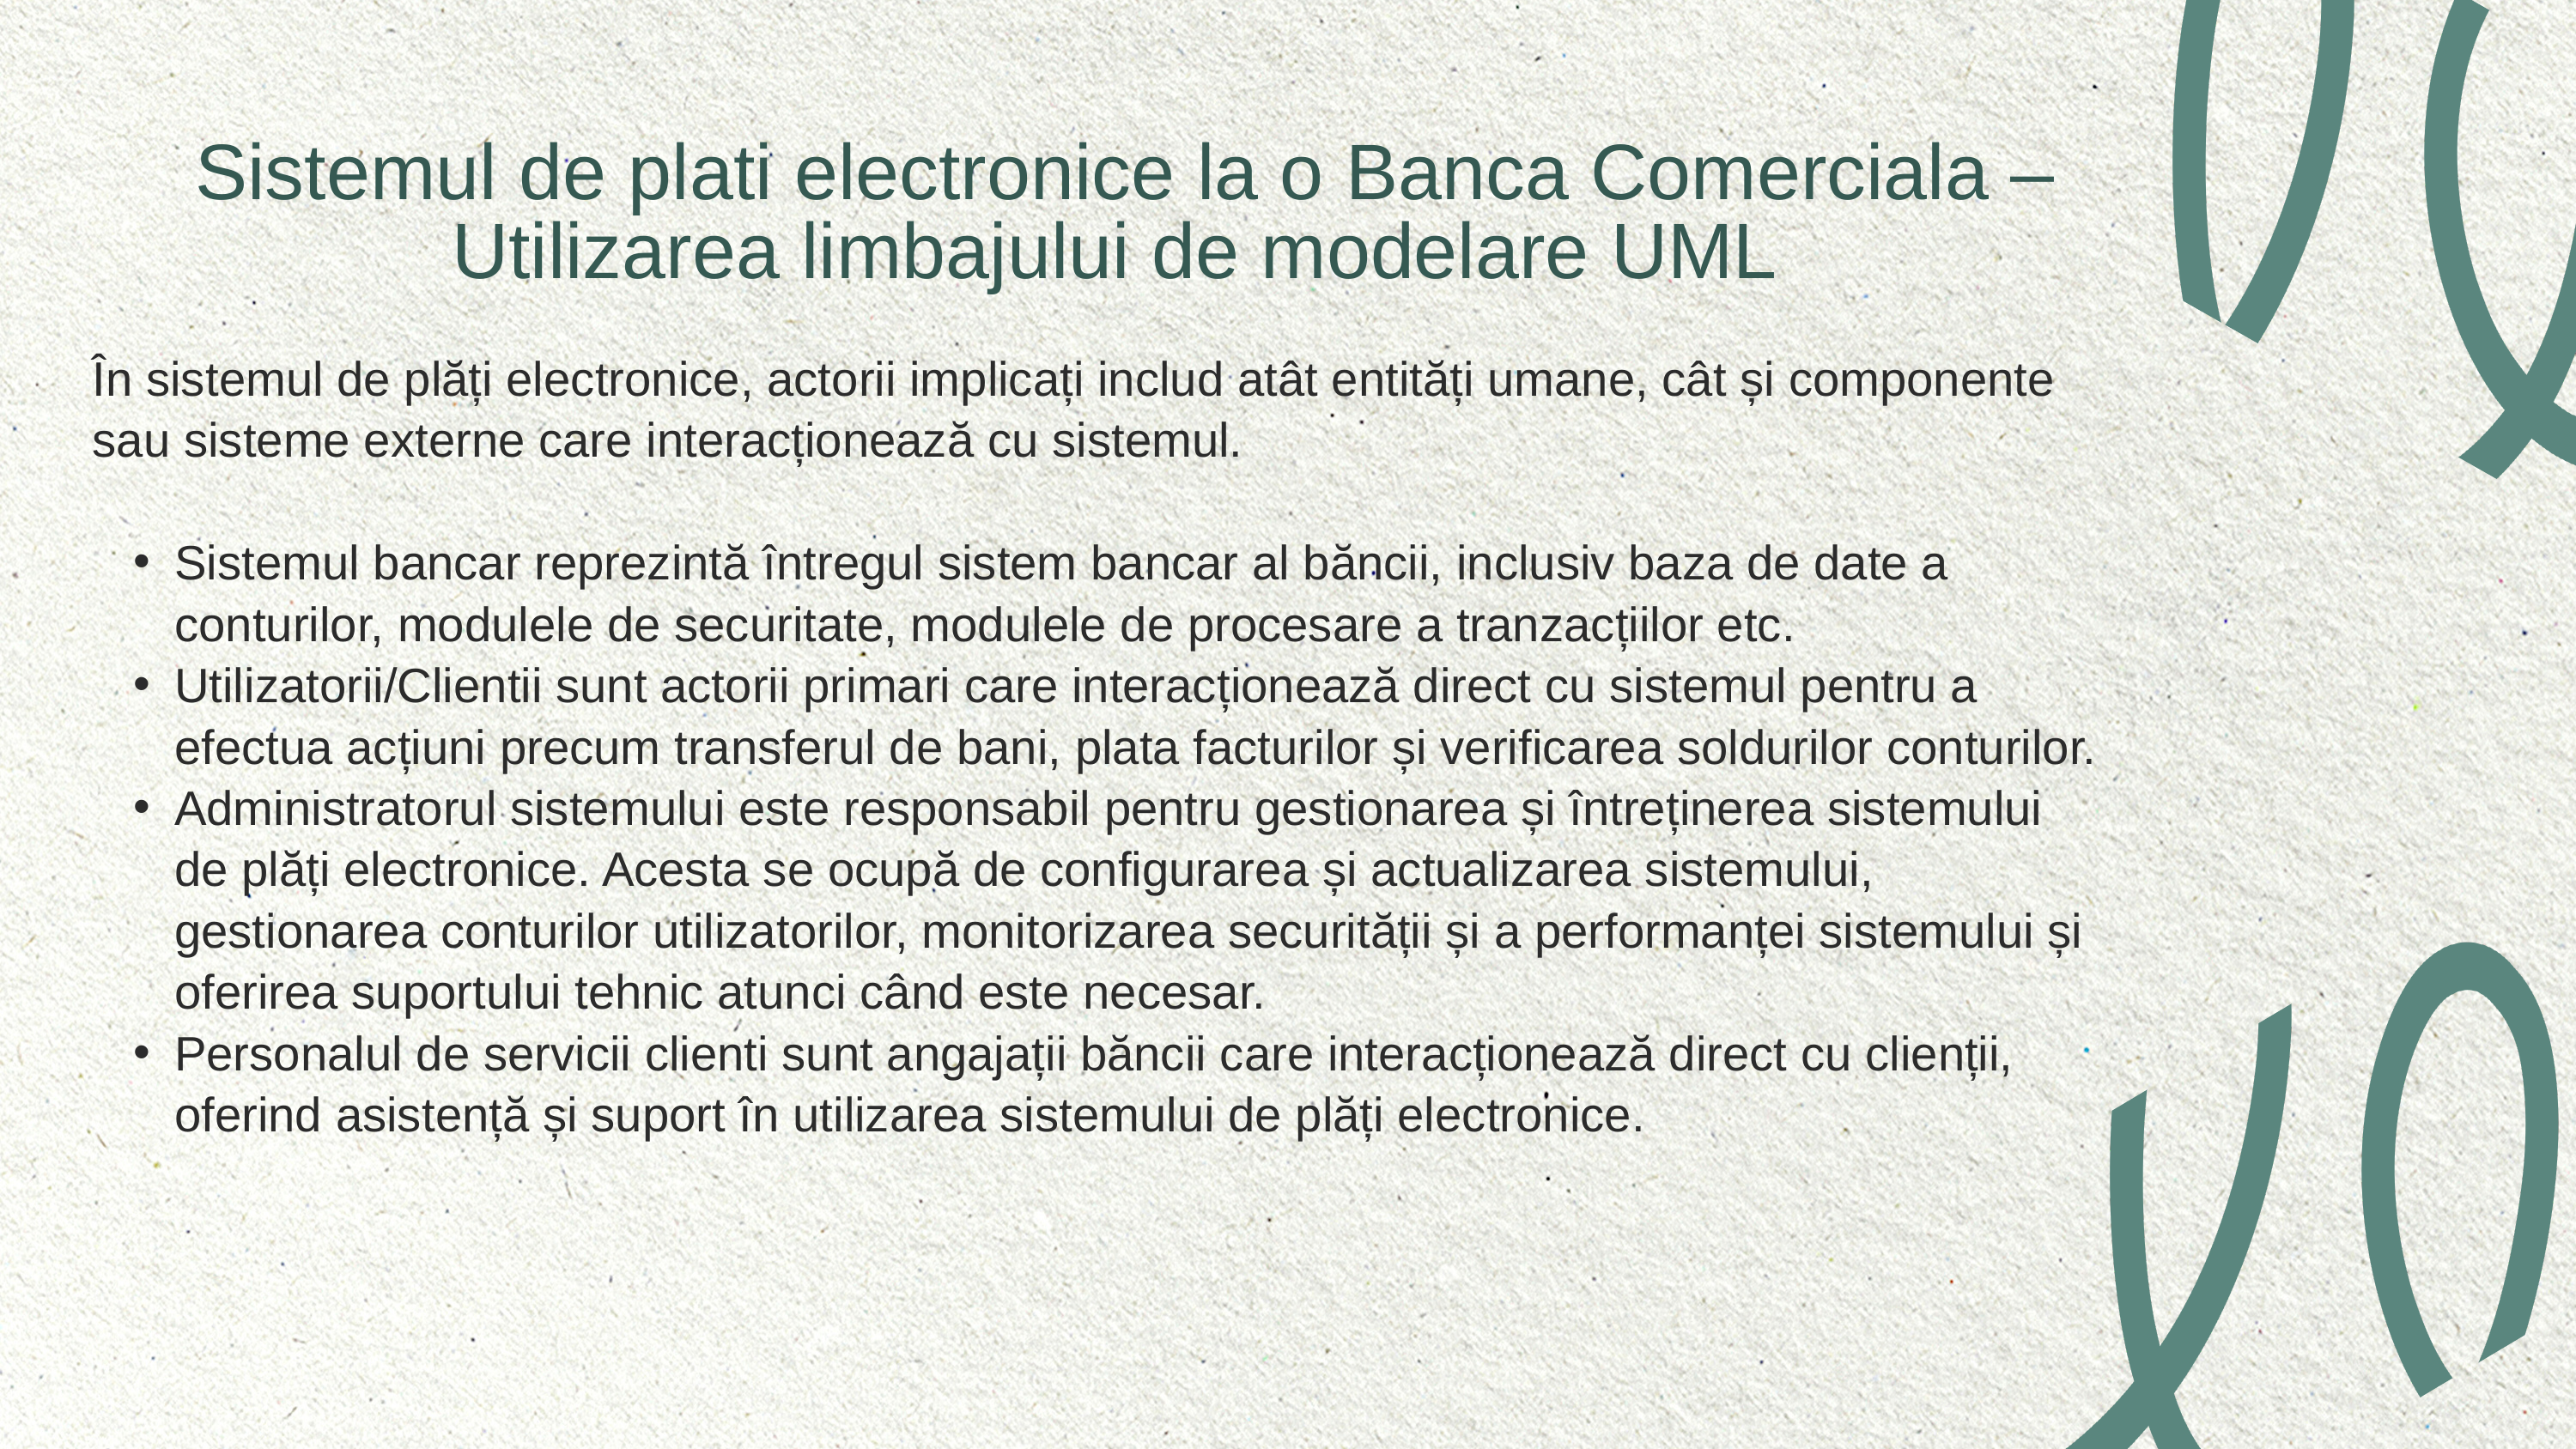

Sistemul de plati electronice la o Banca Comerciala – Utilizarea limbajului de modelare UML

În sistemul de plăți electronice, actorii implicați includ atât entități umane, cât și componente sau sisteme externe care interacționează cu sistemul.

Sistemul bancar reprezintă întregul sistem bancar al băncii, inclusiv baza de date a conturilor, modulele de securitate, modulele de procesare a tranzacțiilor etc.
Utilizatorii/Clientii sunt actorii primari care interacționează direct cu sistemul pentru a efectua acțiuni precum transferul de bani, plata facturilor și verificarea soldurilor conturilor.
Administratorul sistemului este responsabil pentru gestionarea și întreținerea sistemului de plăți electronice. Acesta se ocupă de configurarea și actualizarea sistemului, gestionarea conturilor utilizatorilor, monitorizarea securității și a performanței sistemului și oferirea suportului tehnic atunci când este necesar.
Personalul de servicii clienti sunt angajații băncii care interacționează direct cu clienții, oferind asistență și suport în utilizarea sistemului de plăți electronice.